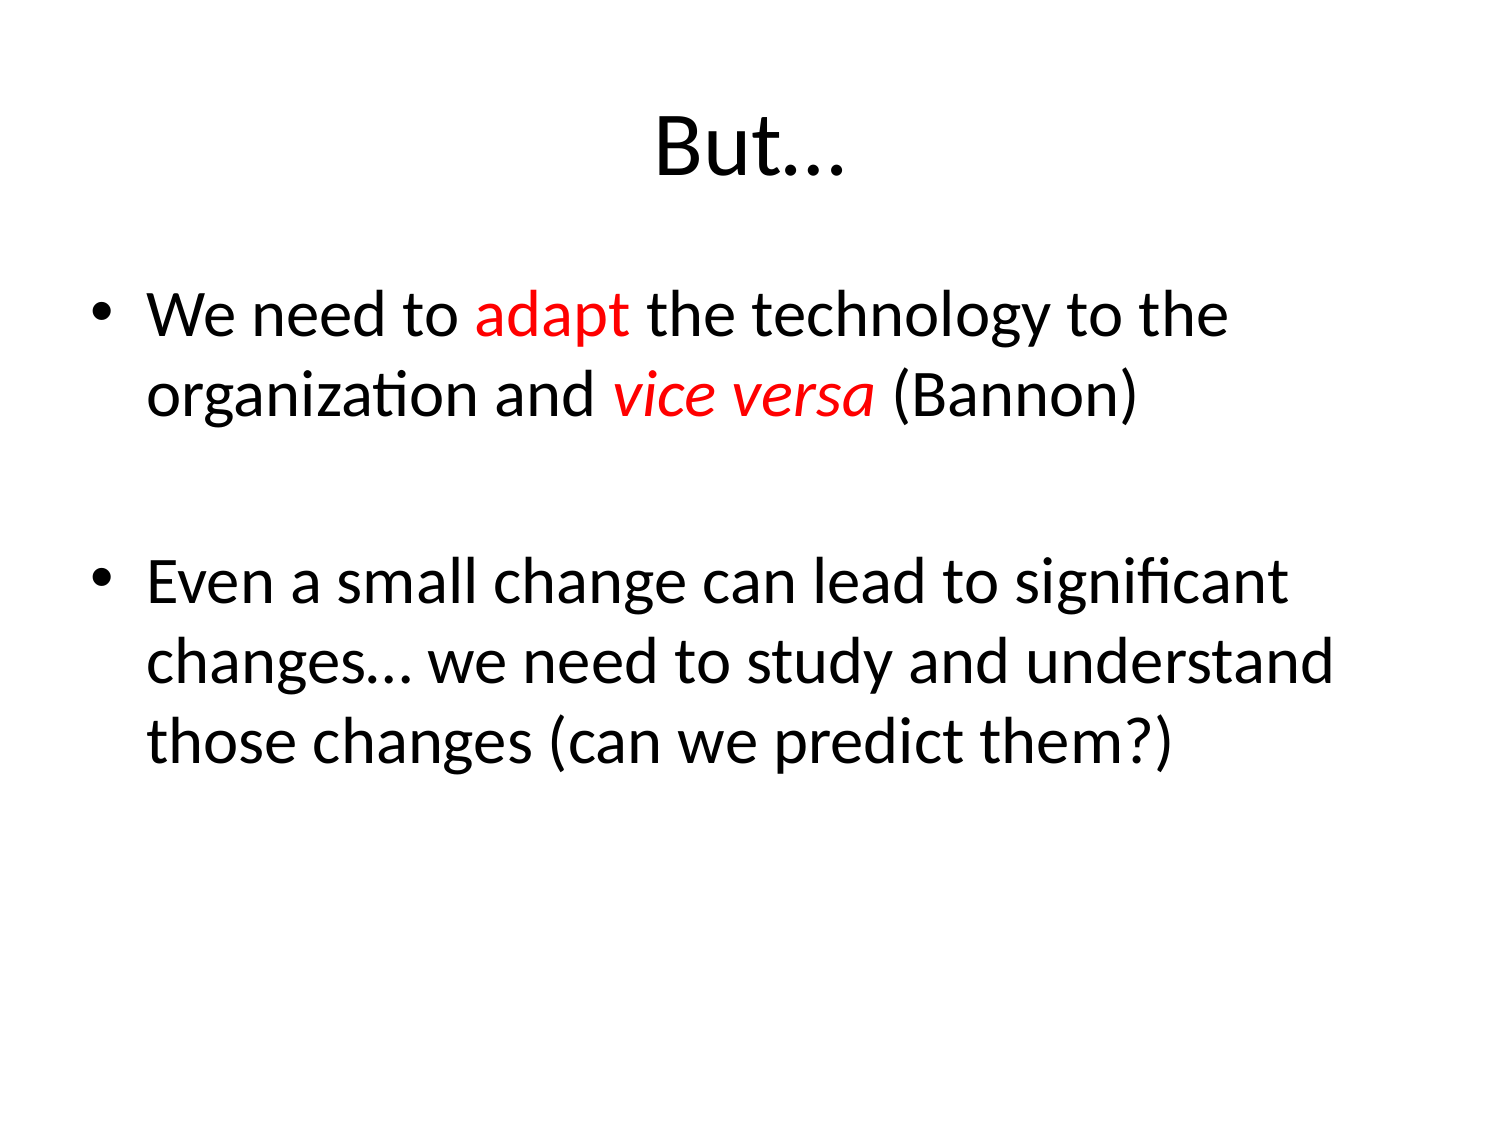

# But…
We need to adapt the technology to the organization and vice versa (Bannon)

Even a small change can lead to significant changes… we need to study and understand those changes (can we predict them?)